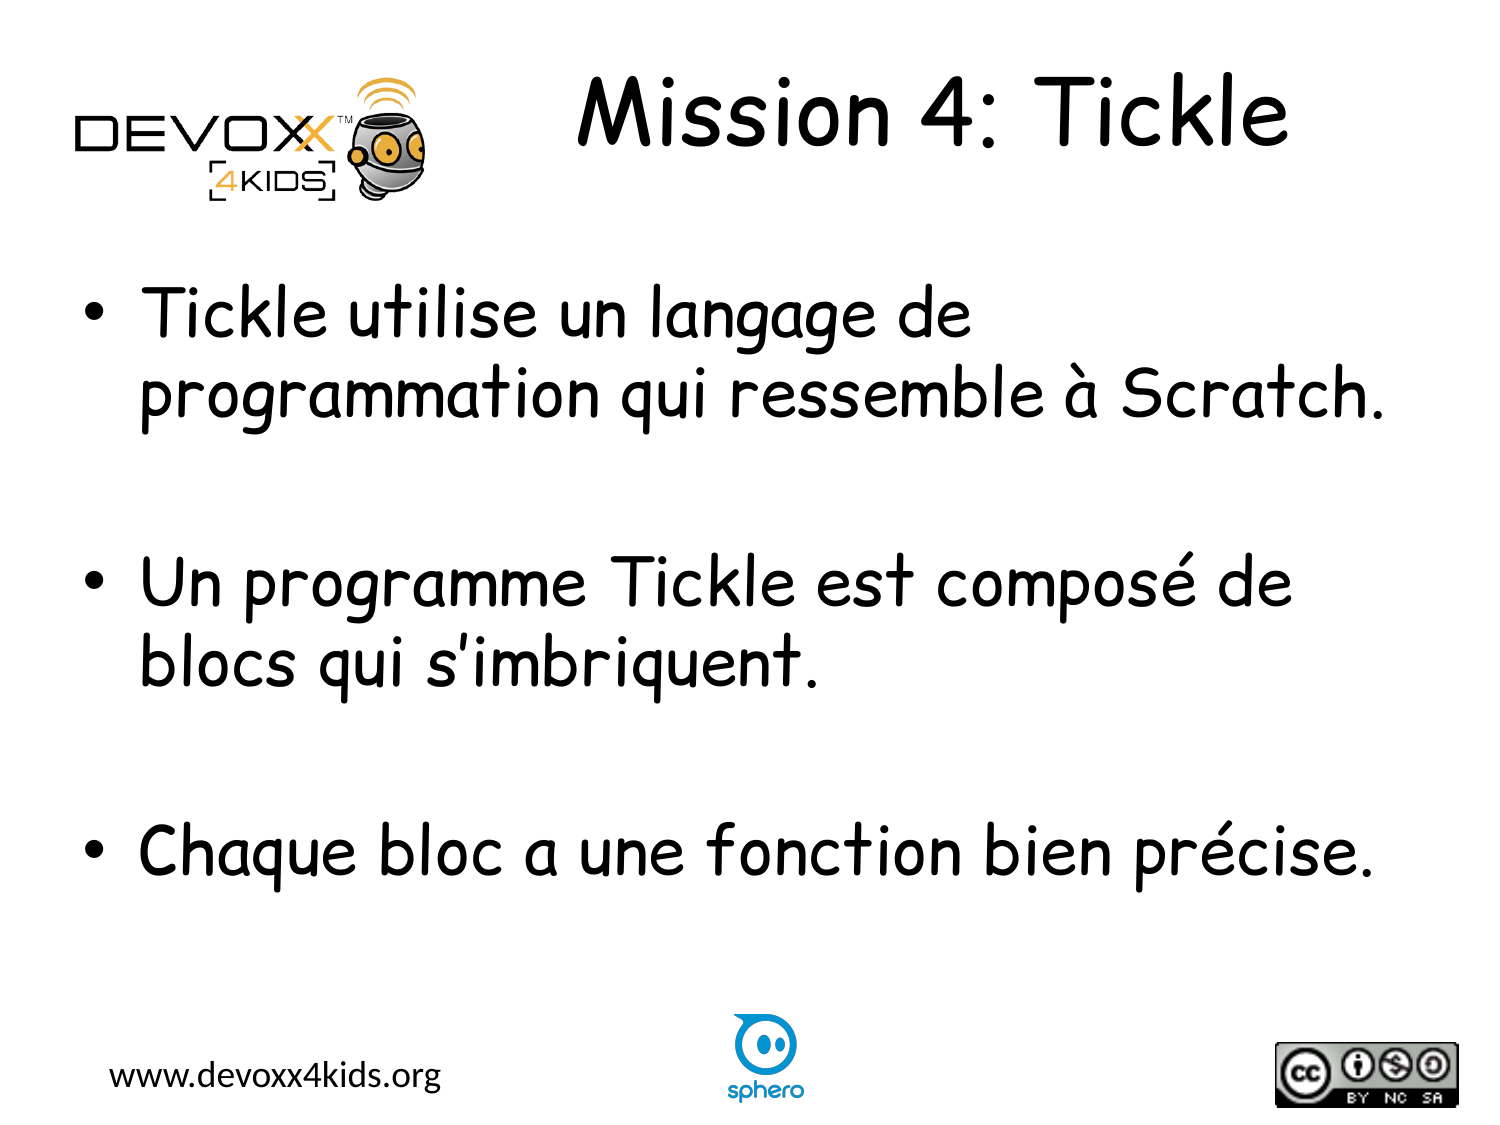

# Mission 4: Tickle
Tickle utilise un langage de programmation qui ressemble à Scratch.

Un programme Tickle est composé de blocs qui s’imbriquent.

Chaque bloc a une fonction bien précise.
40